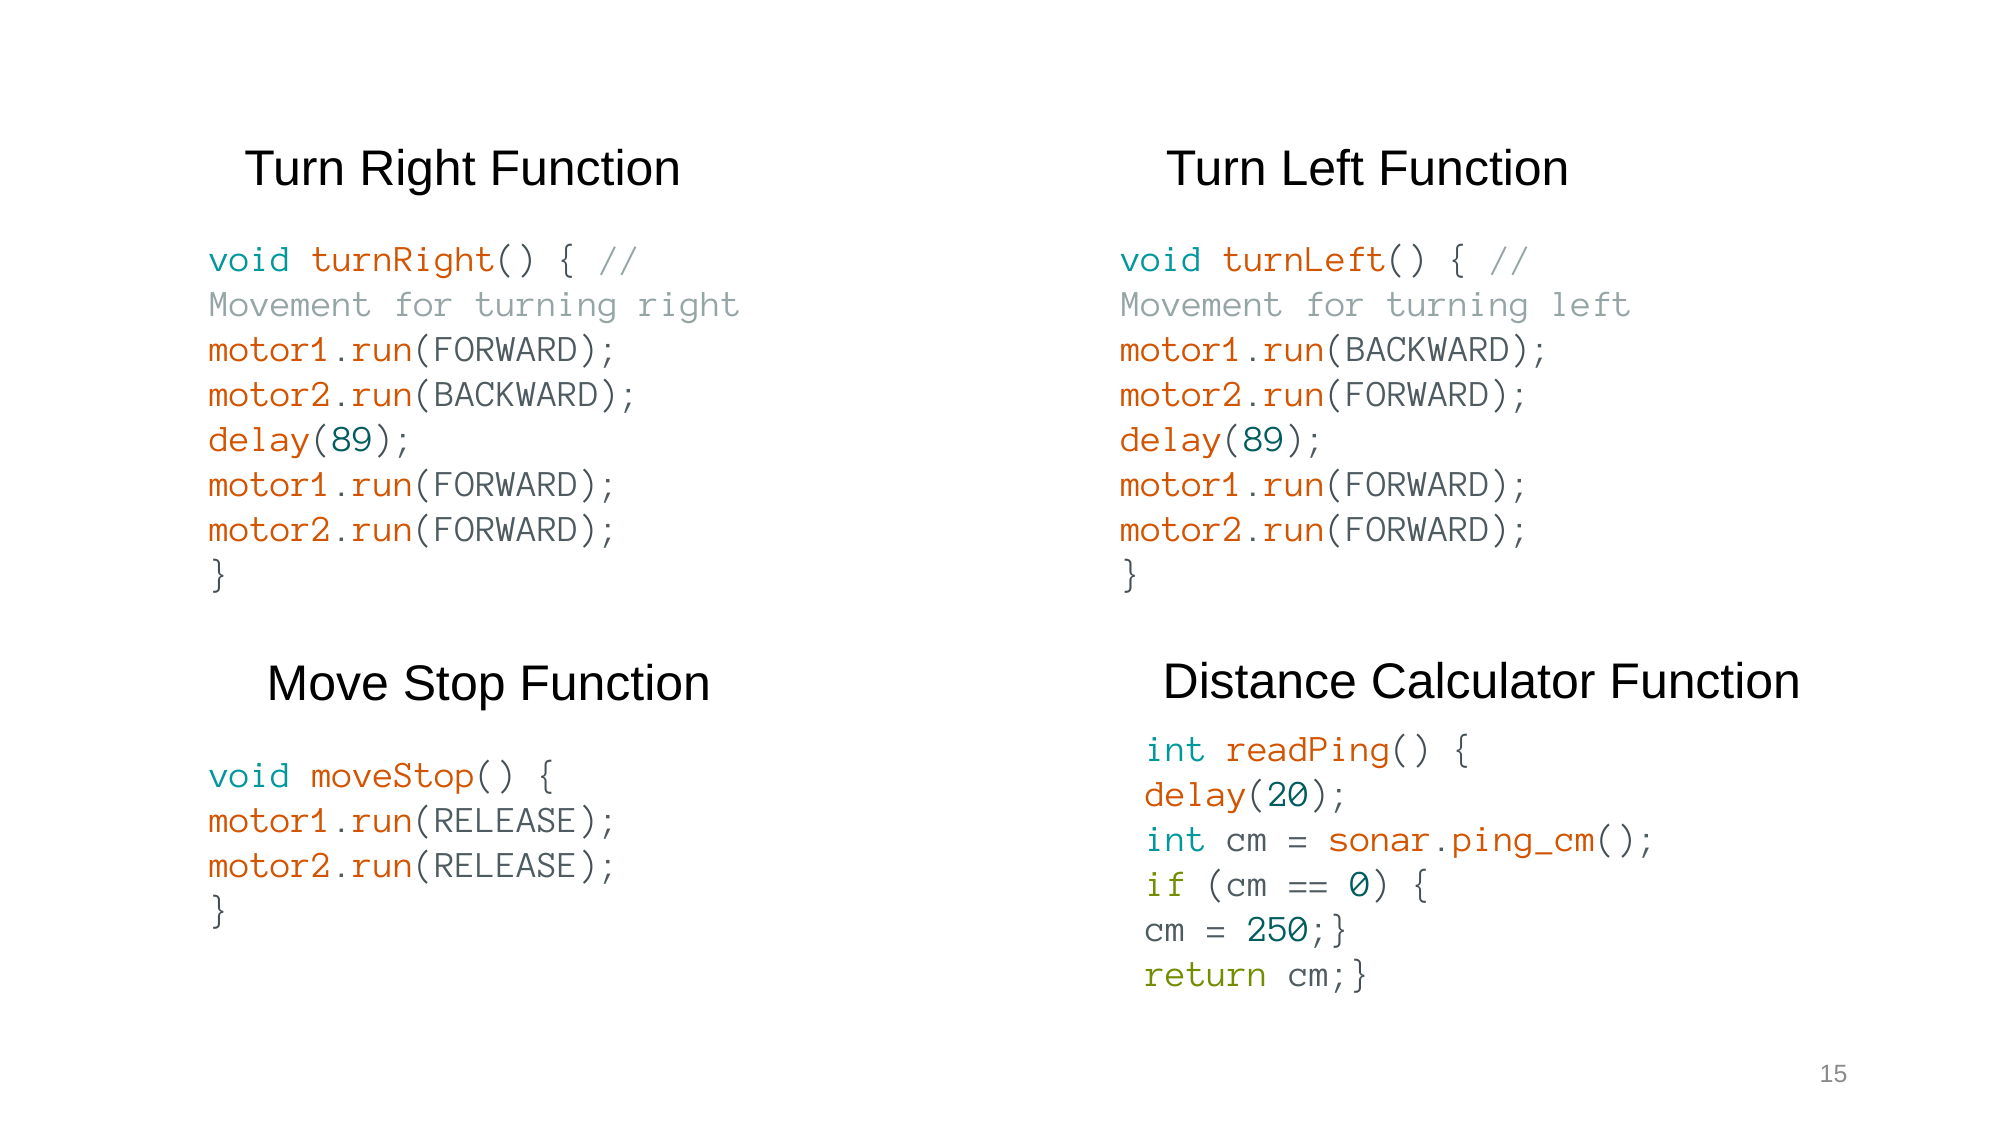

Turn Left Function
Turn Right Function
void turnRight() { // Movement for turning right
motor1.run(FORWARD);
motor2.run(BACKWARD);
delay(89);
motor1.run(FORWARD);
motor2.run(FORWARD);
}
void turnLeft() { // Movement for turning left
motor1.run(BACKWARD);
motor2.run(FORWARD);
delay(89);
motor1.run(FORWARD);
motor2.run(FORWARD);
}
Distance Calculator Function
Move Stop Function
int readPing() {
delay(20);
int cm = sonar.ping_cm();
if (cm == 0) {
cm = 250;}
return cm;}

void moveStop() {
motor1.run(RELEASE);
motor2.run(RELEASE);
}
15